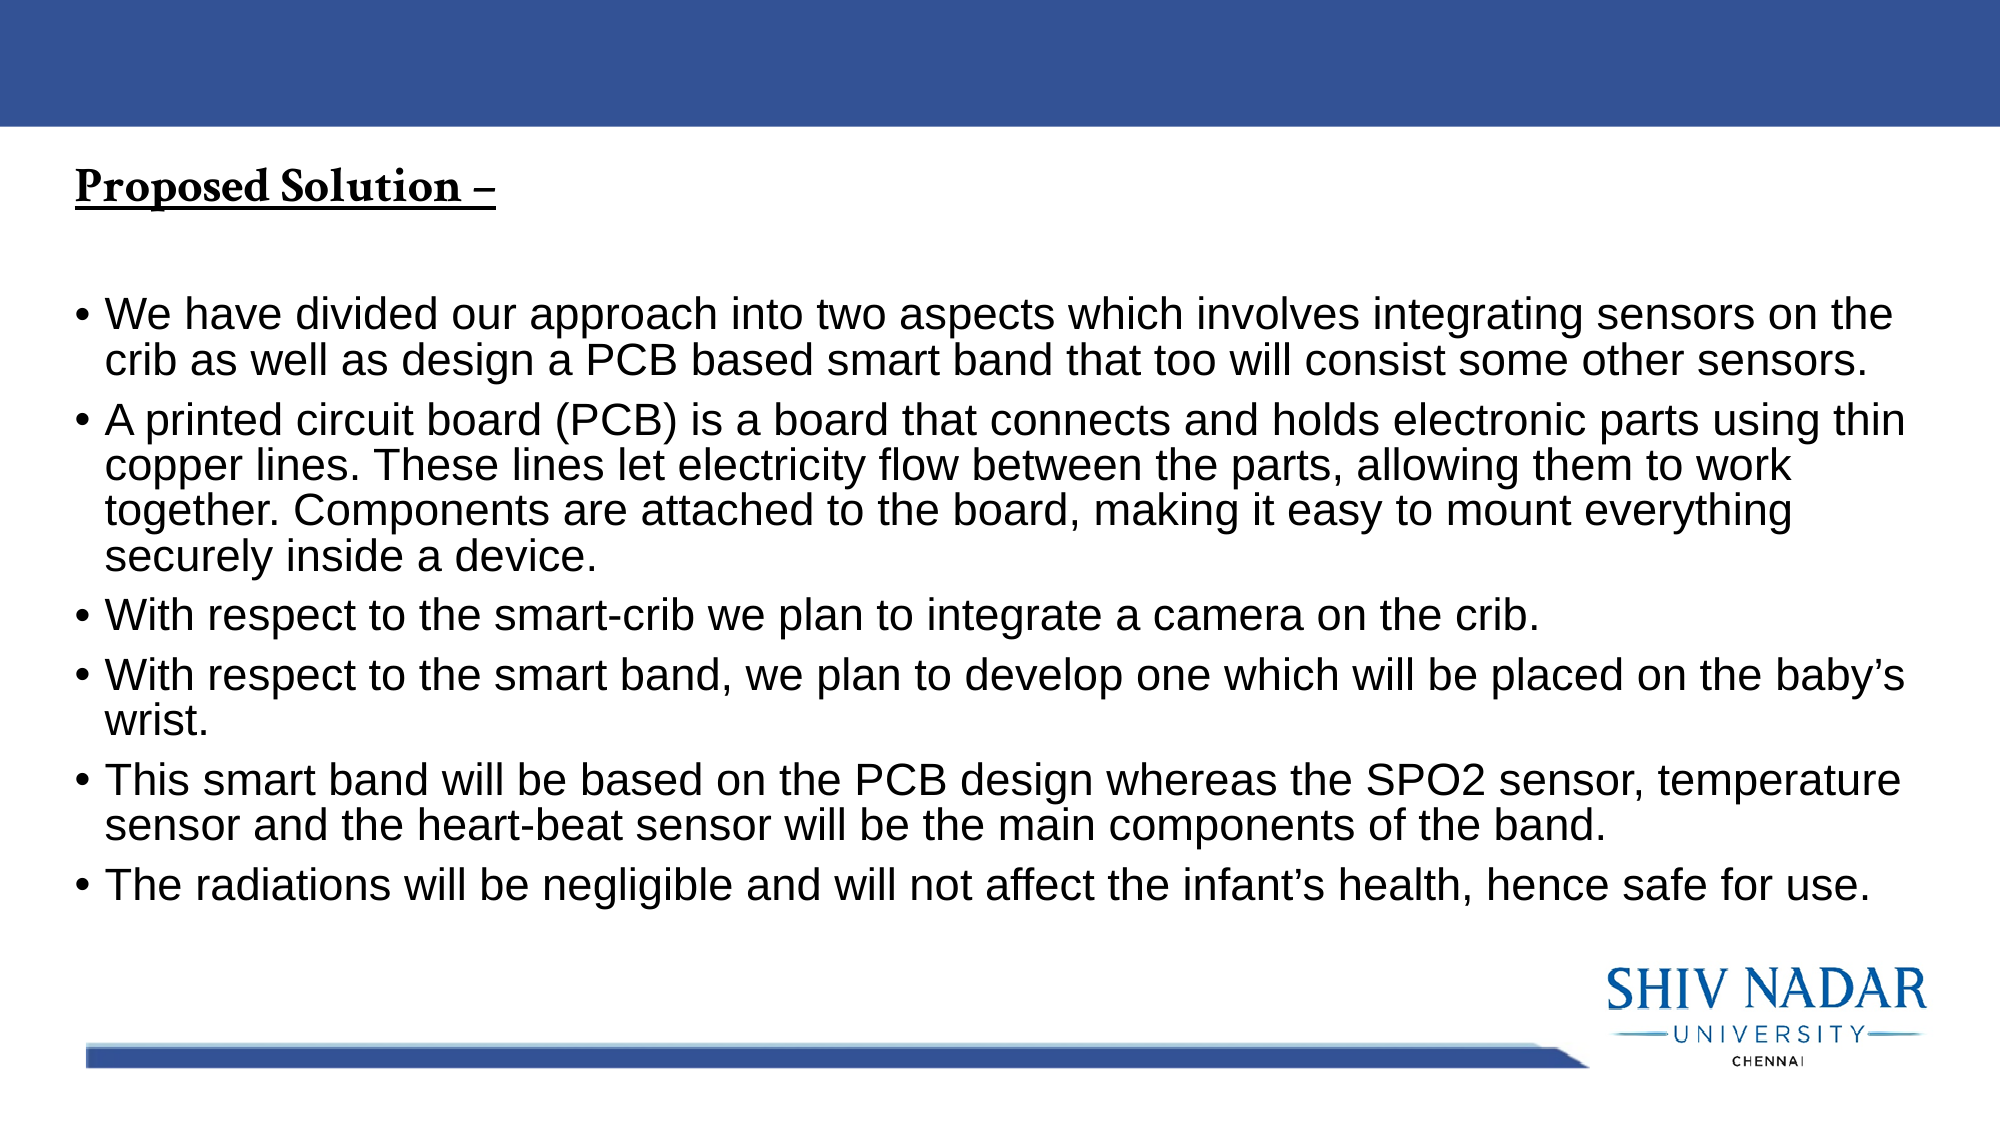

Proposed Solution –

We have divided our approach into two aspects which involves integrating sensors on the crib as well as design a PCB based smart band that too will consist some other sensors.
A printed circuit board (PCB) is a board that connects and holds electronic parts using thin copper lines. These lines let electricity flow between the parts, allowing them to work together. Components are attached to the board, making it easy to mount everything securely inside a device.
With respect to the smart-crib we plan to integrate a camera on the crib.
With respect to the smart band, we plan to develop one which will be placed on the baby’s wrist.
This smart band will be based on the PCB design whereas the SPO2 sensor, temperature sensor and the heart-beat sensor will be the main components of the band.
The radiations will be negligible and will not affect the infant’s health, hence safe for use.